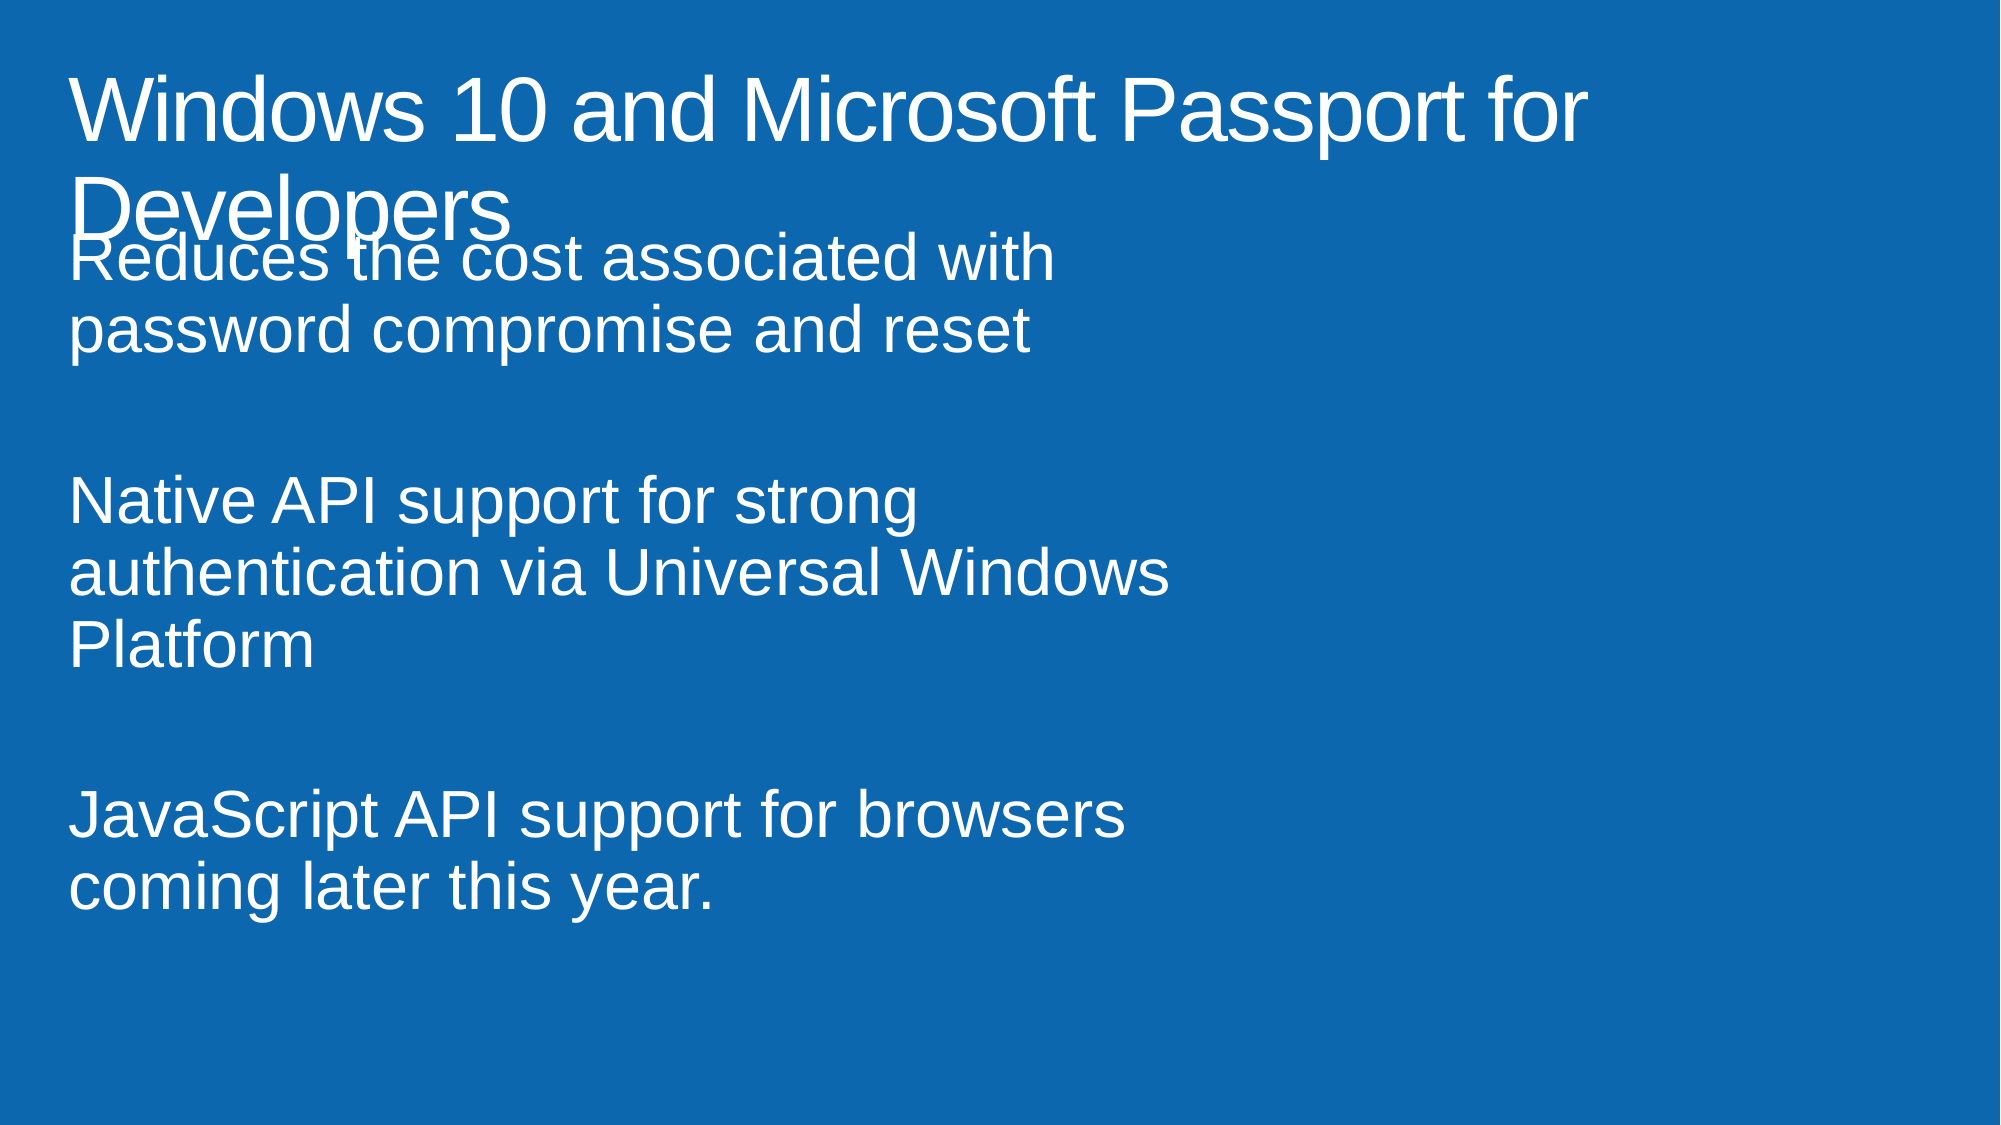

# Windows 10 and Microsoft Passport for Developers
Reduces the cost associated with password compromise and reset

Native API support for strong authentication via Universal Windows Platform

JavaScript API support for browsers coming later this year.